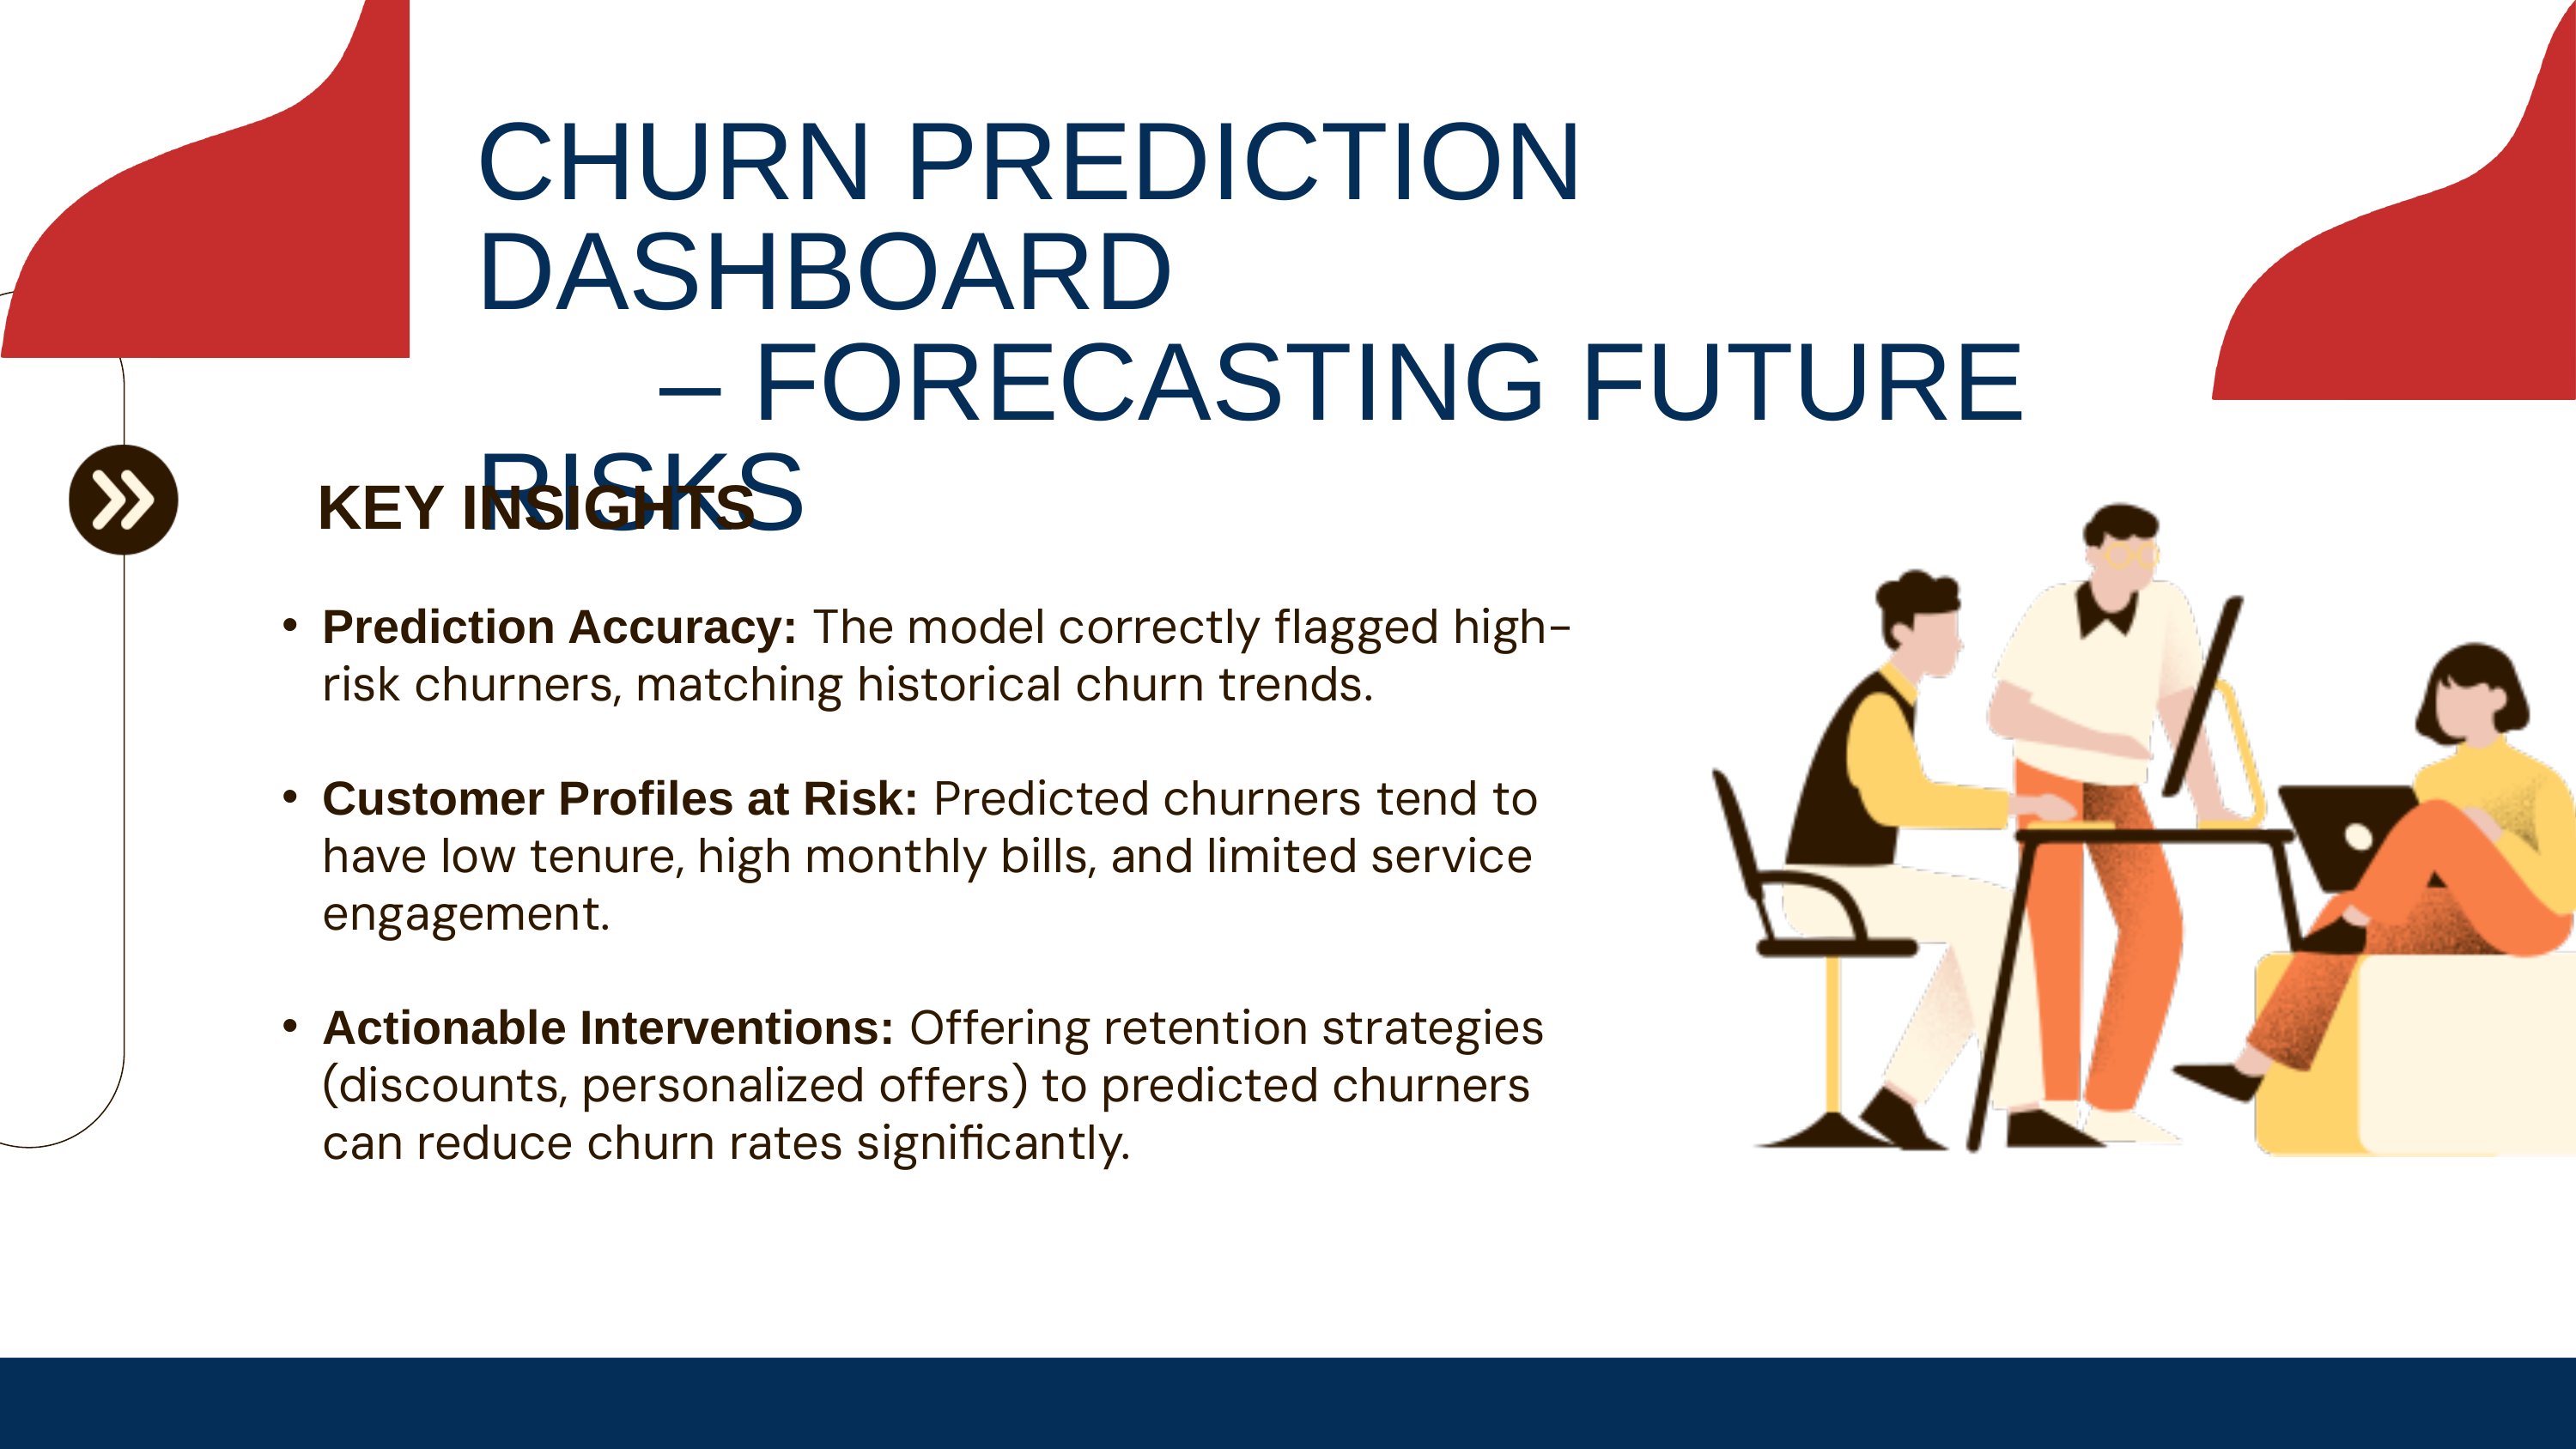

CHURN PREDICTION DASHBOARD
      – FORECASTING FUTURE RISKS

KEY INSIGHTS

Prediction Accuracy: The model correctly flagged high-risk churners, matching historical churn trends.

Customer Profiles at Risk: Predicted churners tend to have low tenure, high monthly bills, and limited service engagement.

Actionable Interventions: Offering retention strategies (discounts, personalized offers) to predicted churners can reduce churn rates significantly.